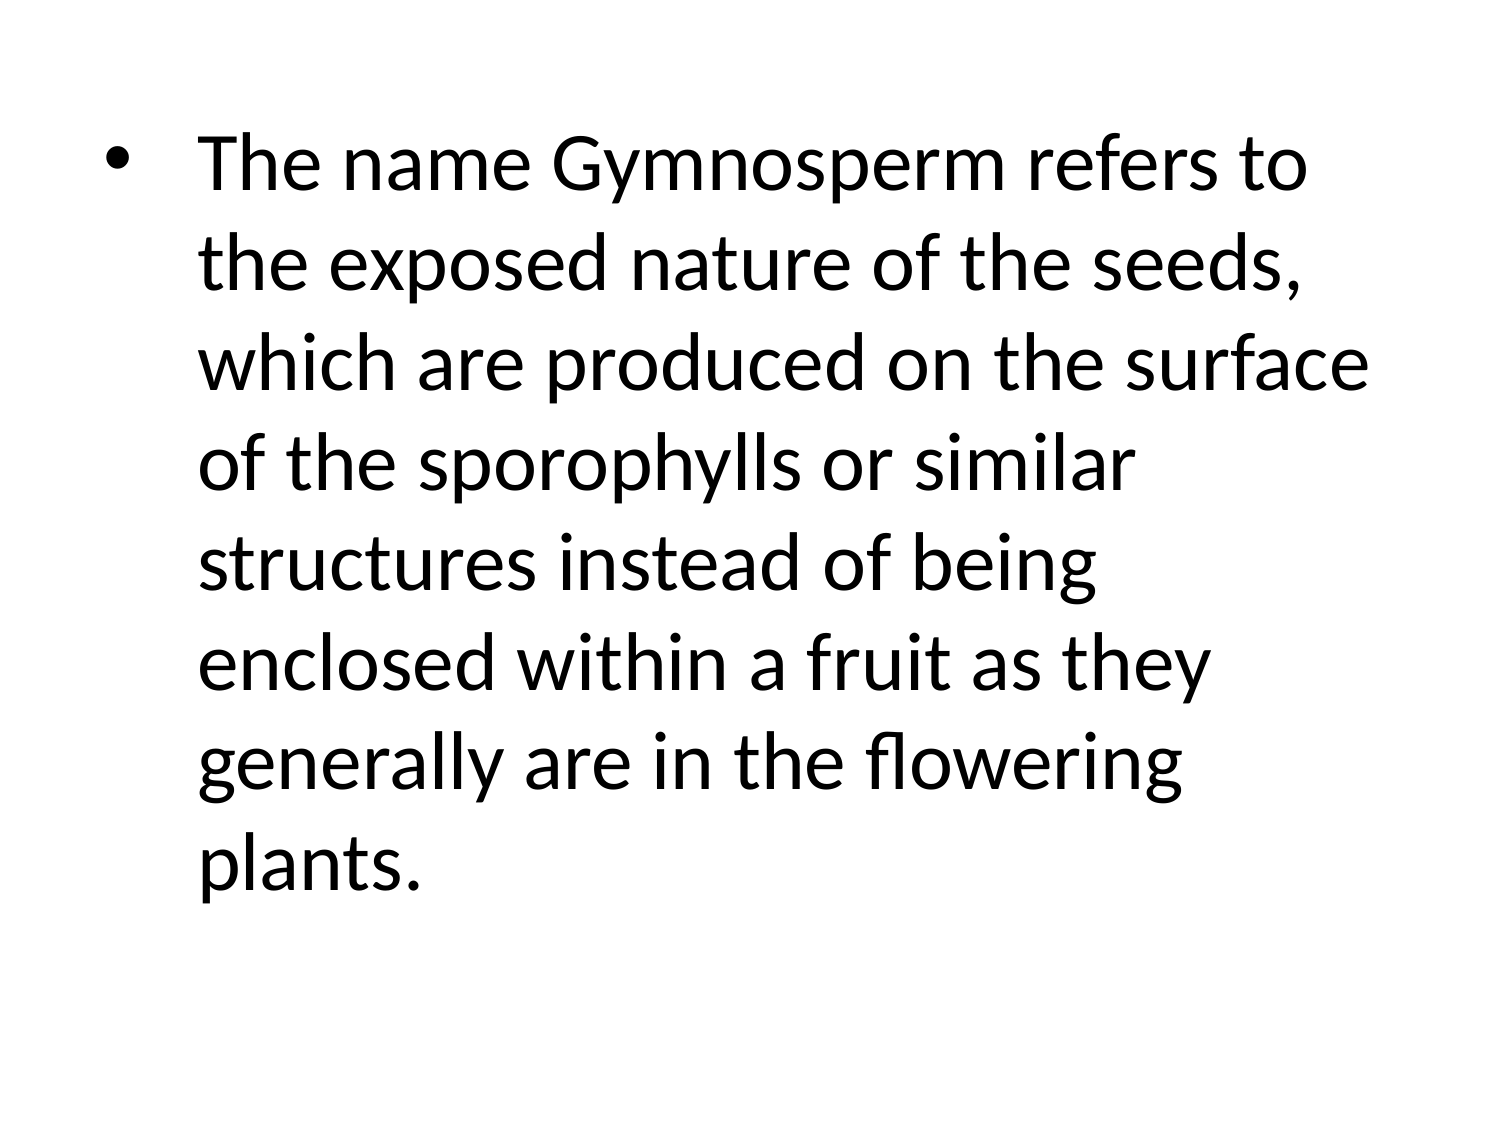

The name Gymnosperm refers to the exposed nature of the seeds, which are produced on the surface of the sporophylls or similar structures instead of being enclosed within a fruit as they generally are in the flowering plants.